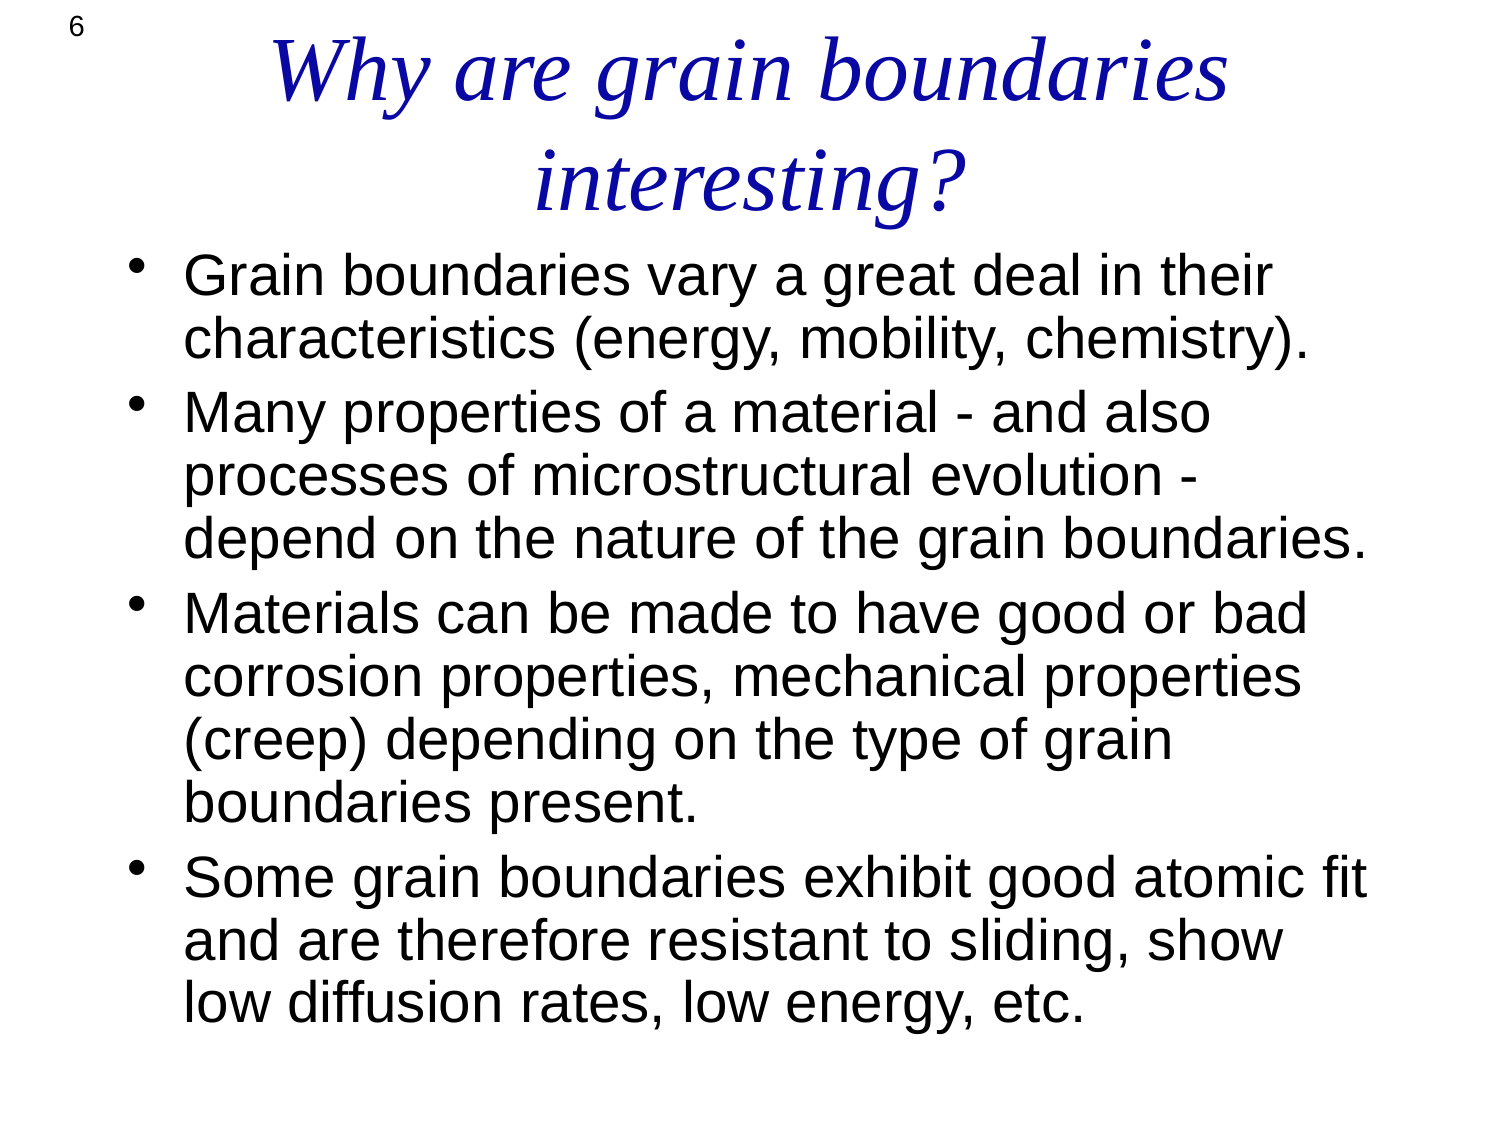

6
# Why are grain boundaries interesting?
Grain boundaries vary a great deal in their characteristics (energy, mobility, chemistry).
Many properties of a material - and also processes of microstructural evolution - depend on the nature of the grain boundaries.
Materials can be made to have good or bad corrosion properties, mechanical properties (creep) depending on the type of grain boundaries present.
Some grain boundaries exhibit good atomic fit and are therefore resistant to sliding, show low diffusion rates, low energy, etc.